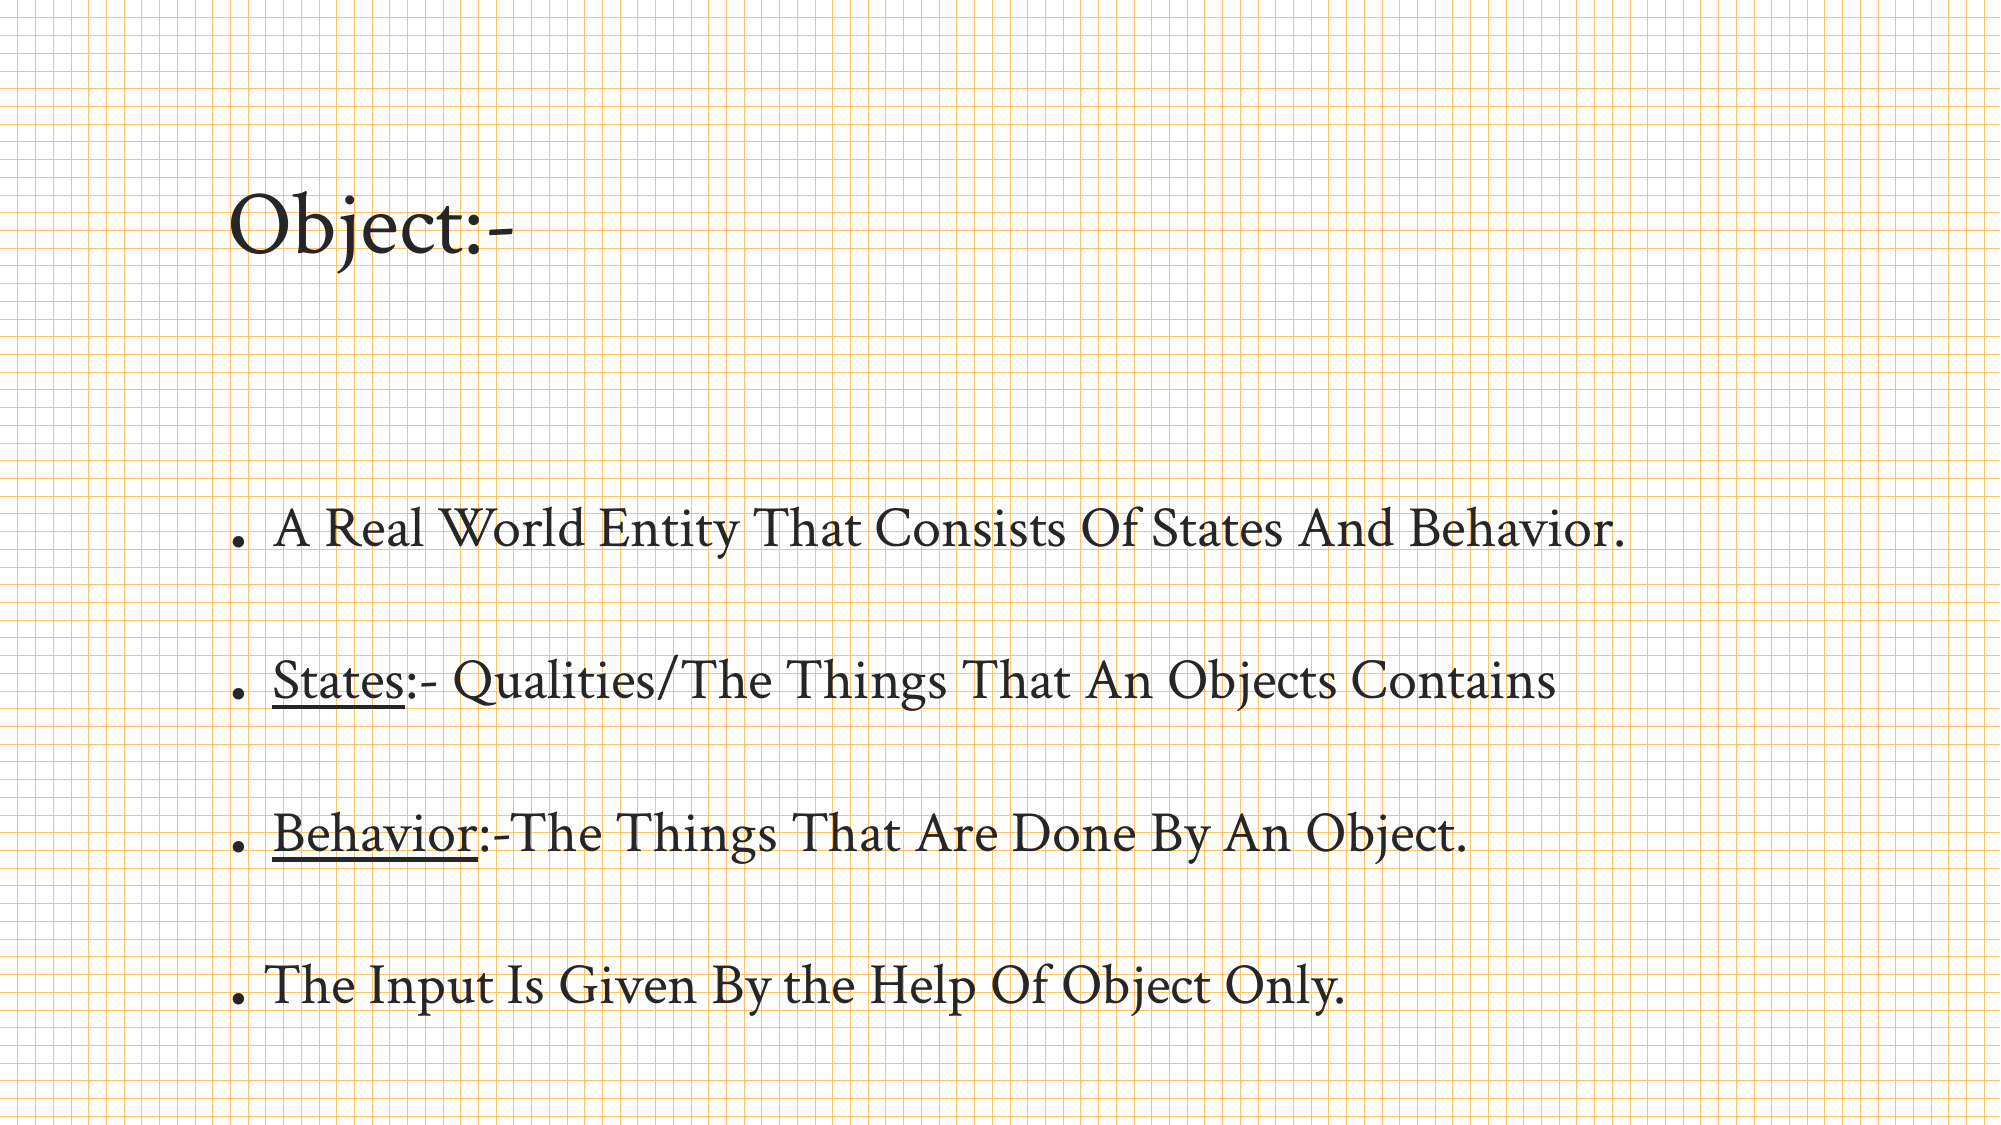

# Object:-

. A Real World Entity That Consists Of States And Behavior.
. States:- Qualities/The Things That An Objects Contains
. Behavior:-The Things That Are Done By An Object.
. The Input Is Given By the Help Of Object Only.